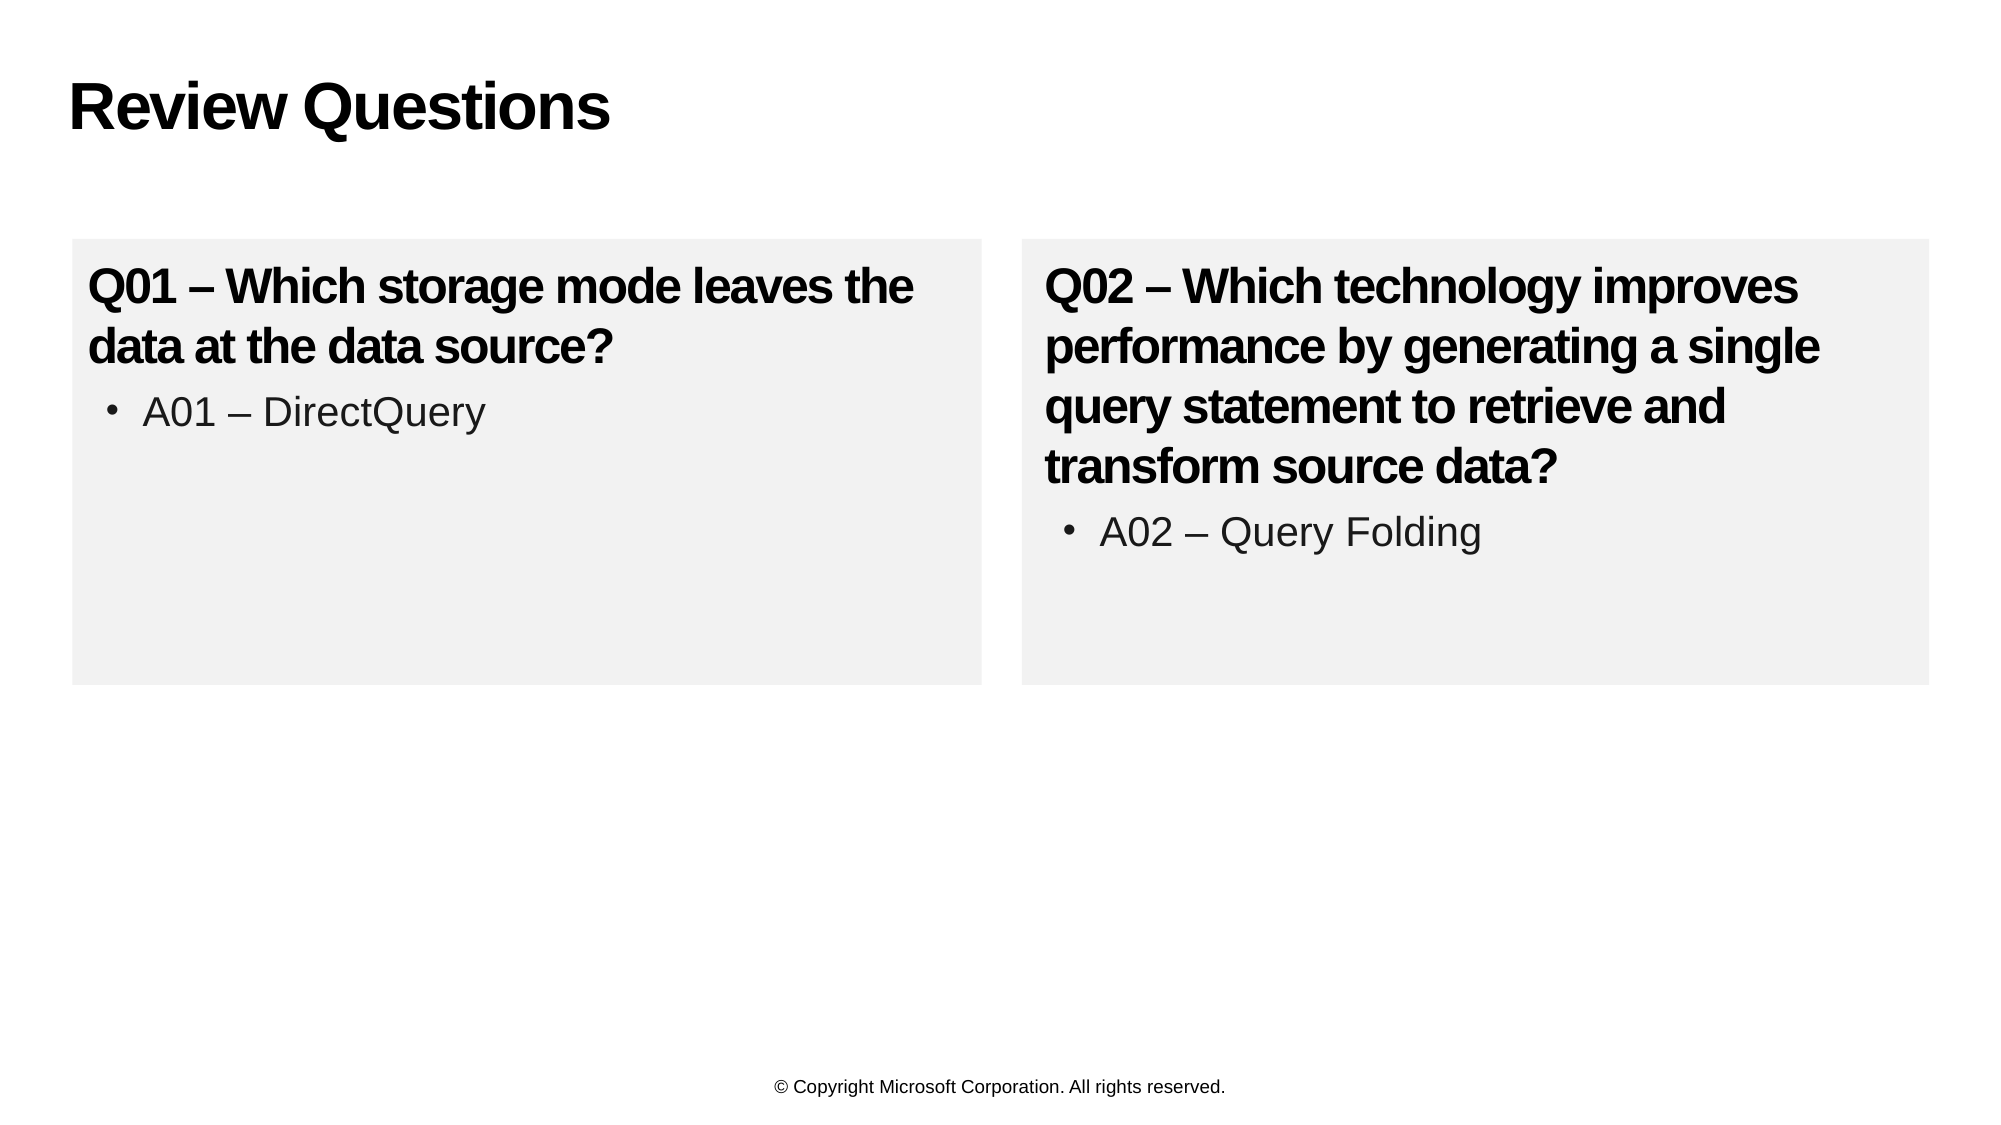

# Review Questions
Q01 – Which storage mode leaves the data at the data source?
A01 – DirectQuery

Q02 – Which technology improves performance by generating a single query statement to retrieve and transform source data?
A02 – Query Folding